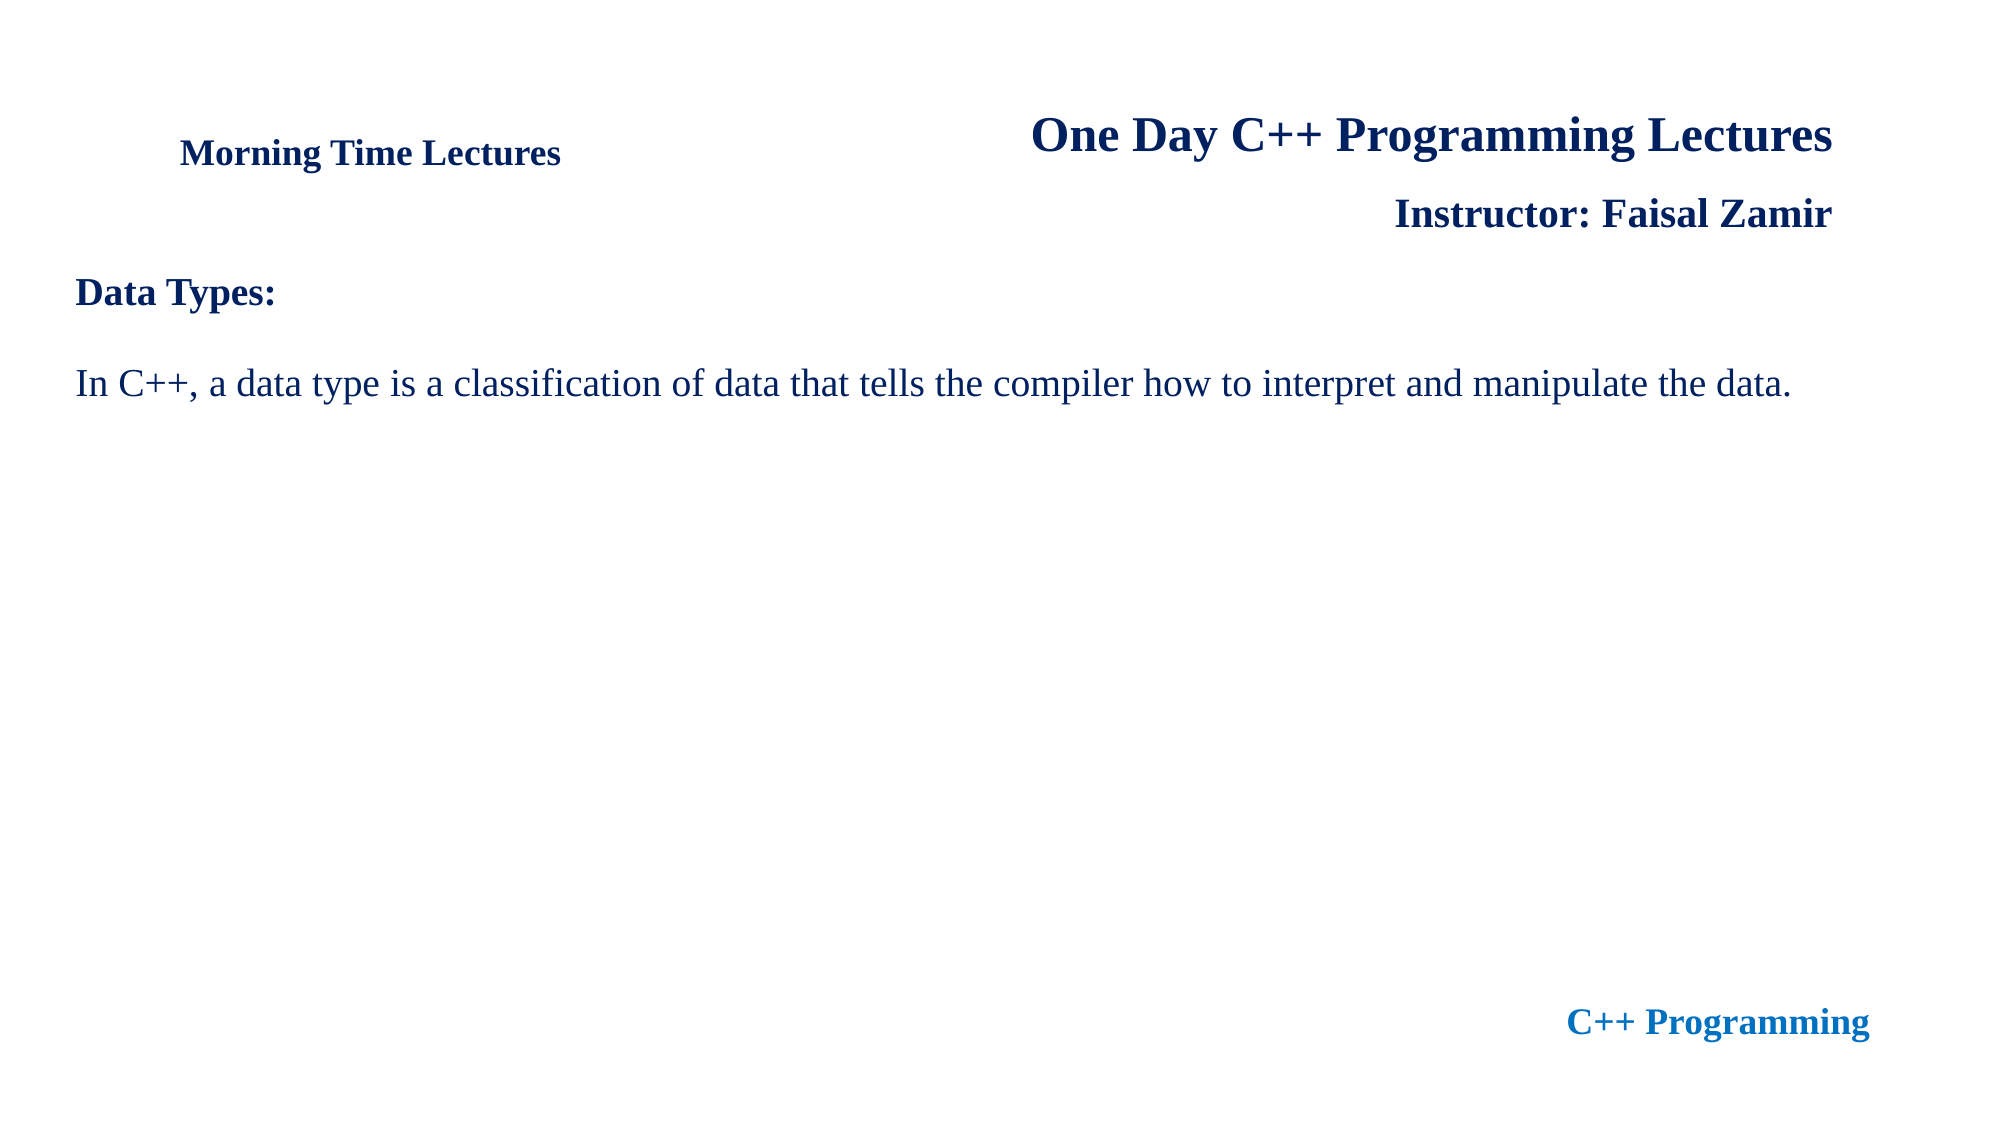

One Day C++ Programming Lectures
Instructor: Faisal Zamir
Morning Time Lectures
Data Types:
In C++, a data type is a classification of data that tells the compiler how to interpret and manipulate the data.
C++ Programming